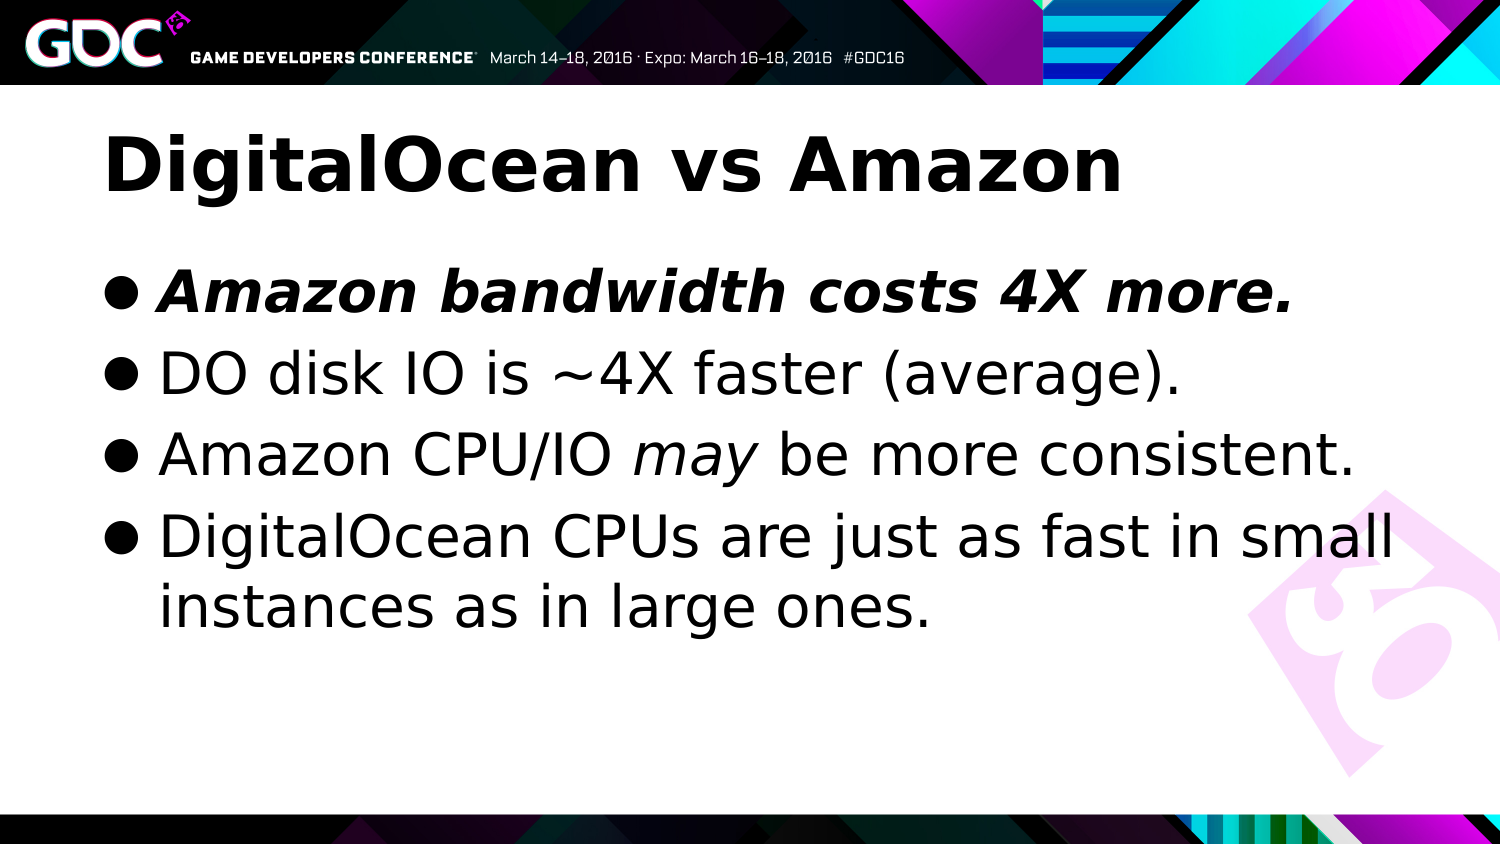

# DigitalOcean vs Amazon
Amazon bandwidth costs 4X more.
DO disk IO is ~4X faster (average).
Amazon CPU/IO may be more consistent.
DigitalOcean CPUs are just as fast in small instances as in large ones.